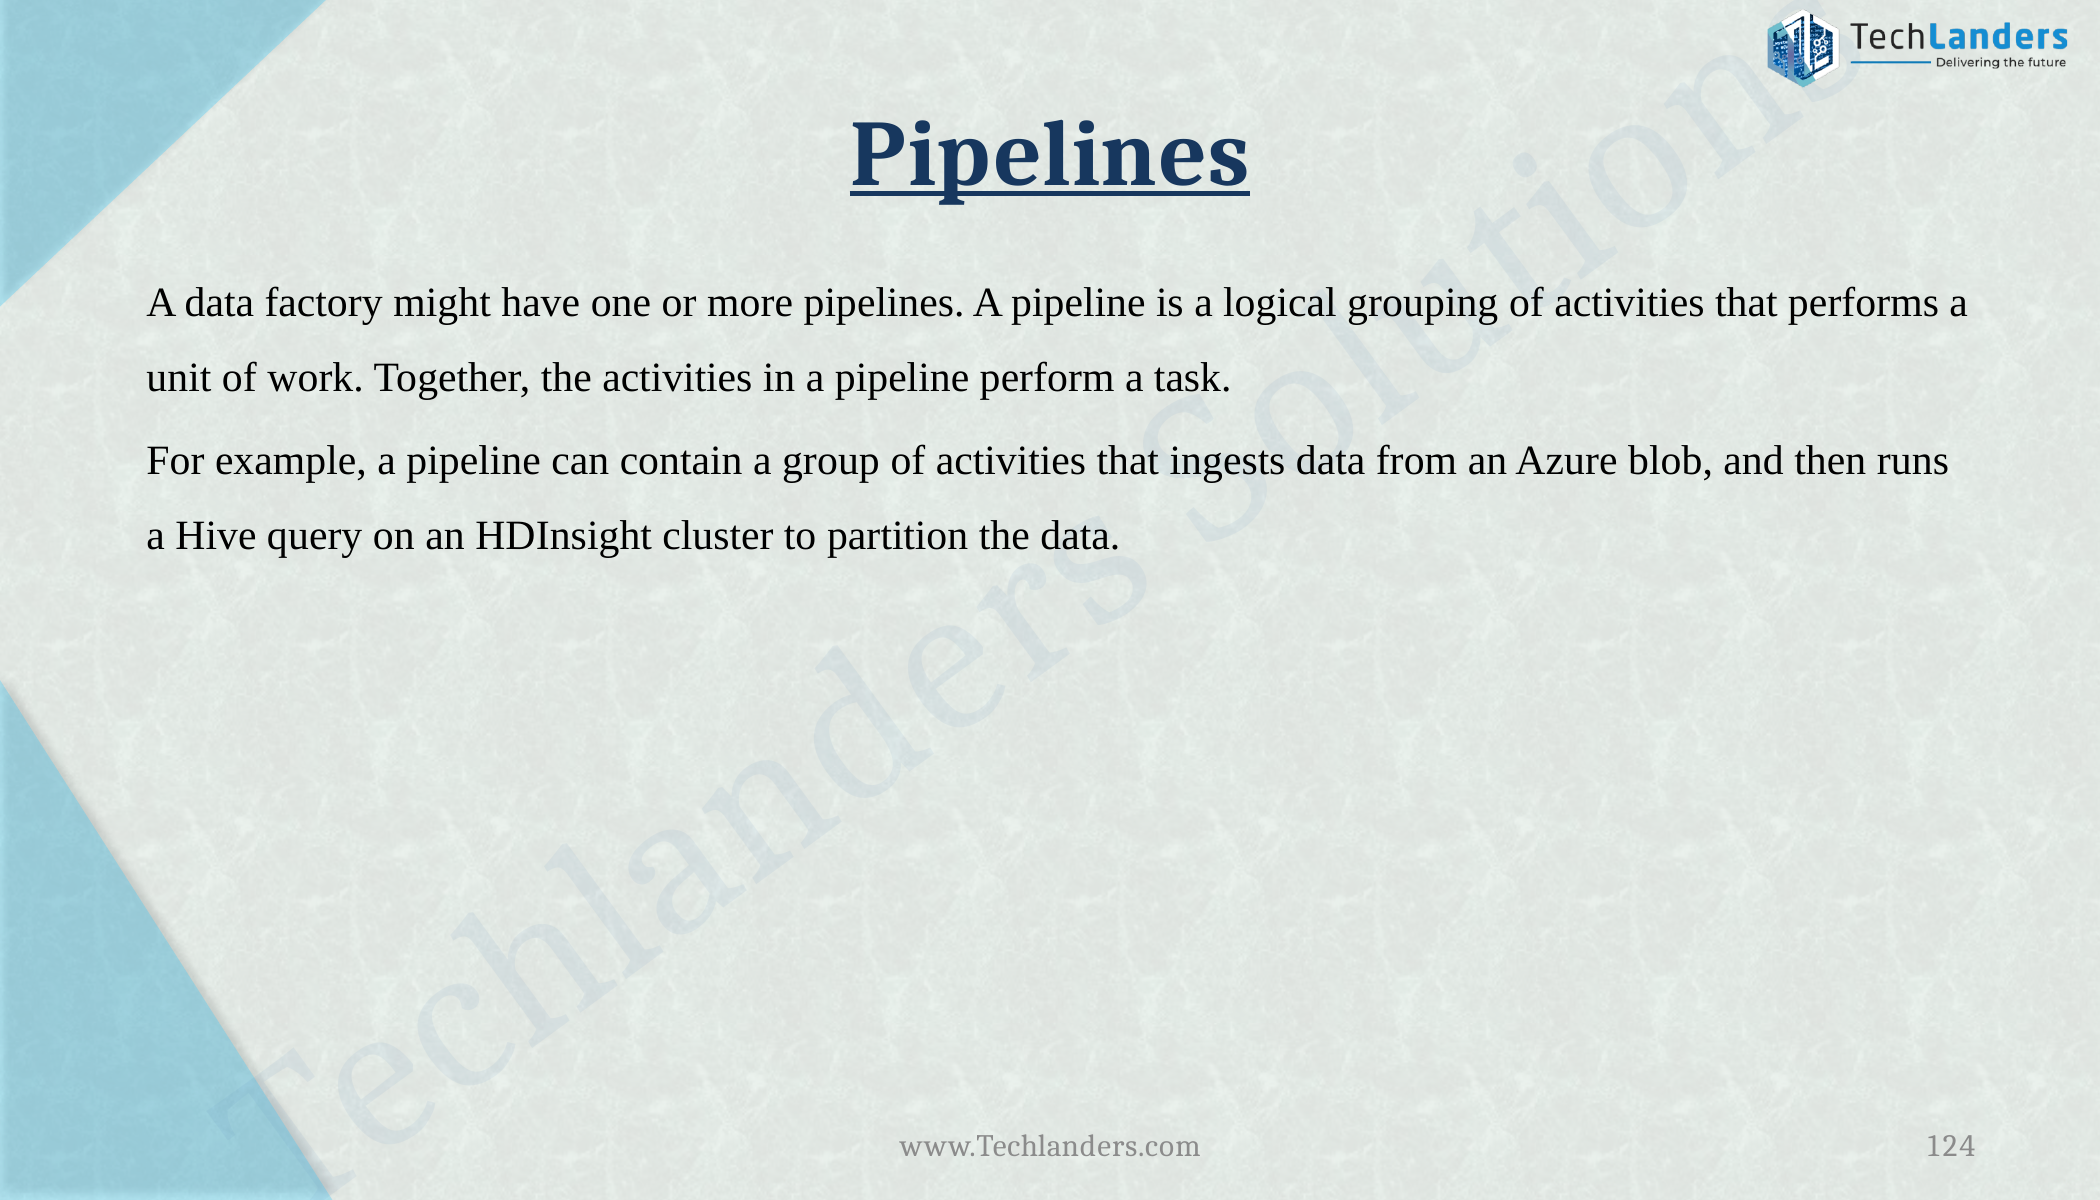

# Pipelines
A data factory might have one or more pipelines. A pipeline is a logical grouping of activities that performs a unit of work. Together, the activities in a pipeline perform a task.
For example, a pipeline can contain a group of activities that ingests data from an Azure blob, and then runs a Hive query on an HDInsight cluster to partition the data.
www.Techlanders.com
124